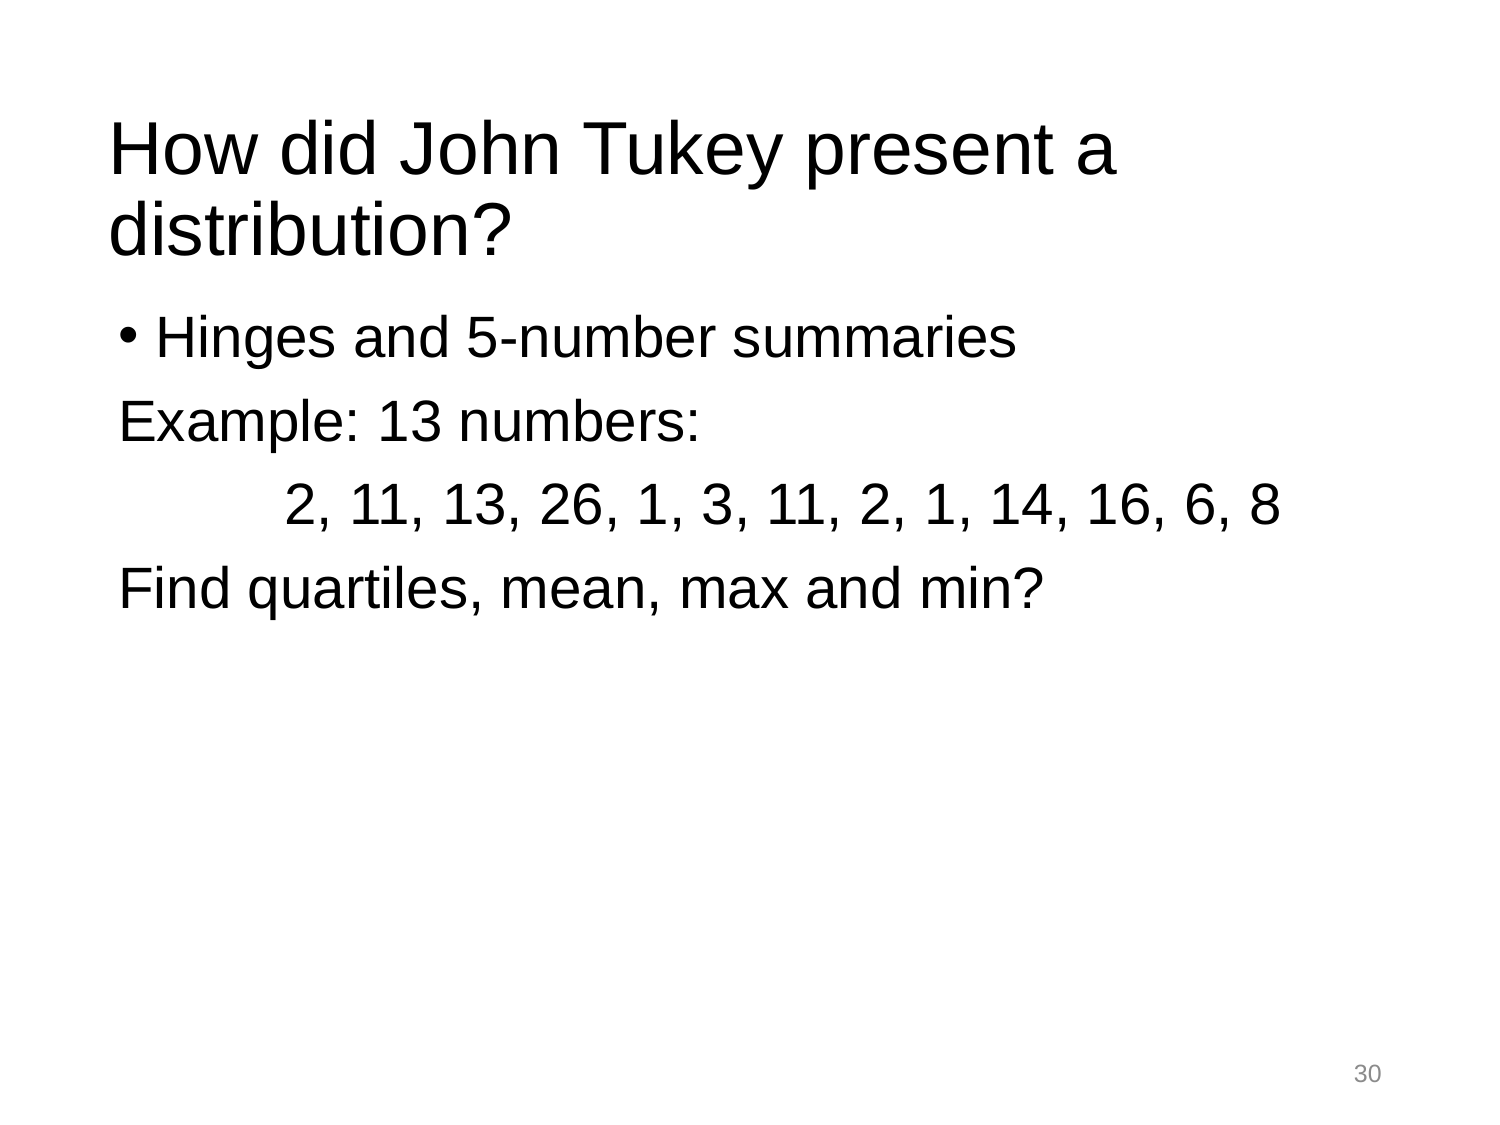

# How did John Tukey present a distribution?
Hinges and 5-number summaries
Example: 13 numbers:
	 2, 11, 13, 26, 1, 3, 11, 2, 1, 14, 16, 6, 8
Find quartiles, mean, max and min?
30